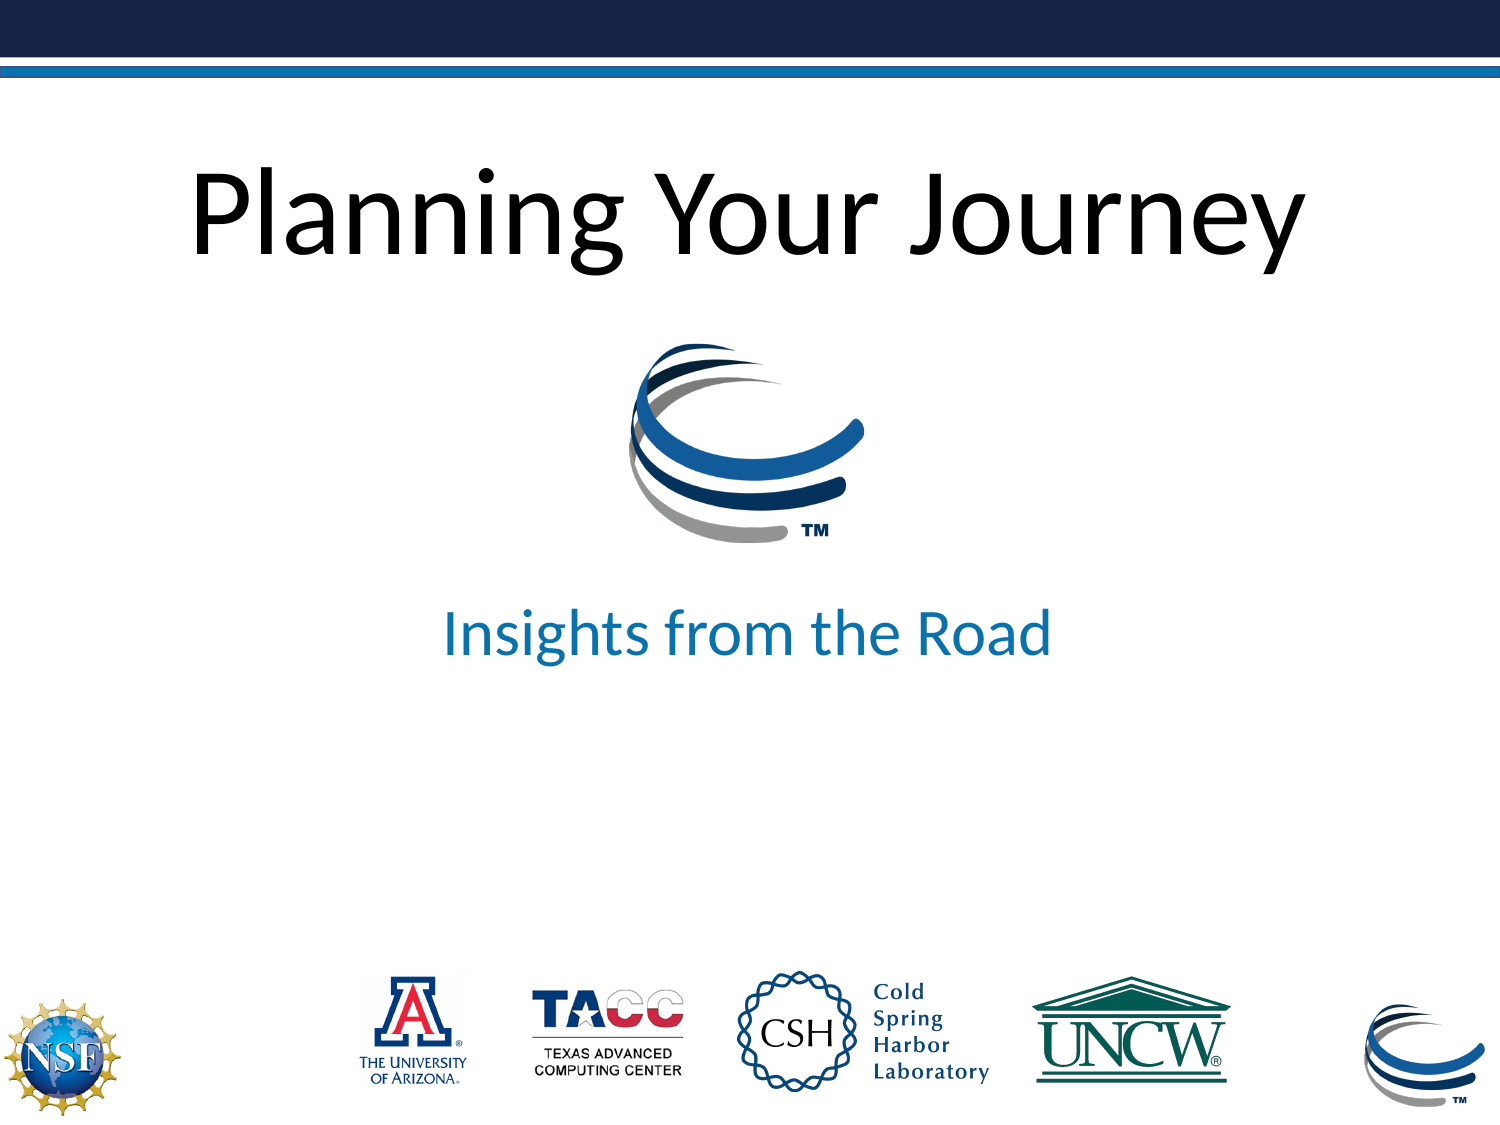

# Planning Your Journey
Insights from the Road